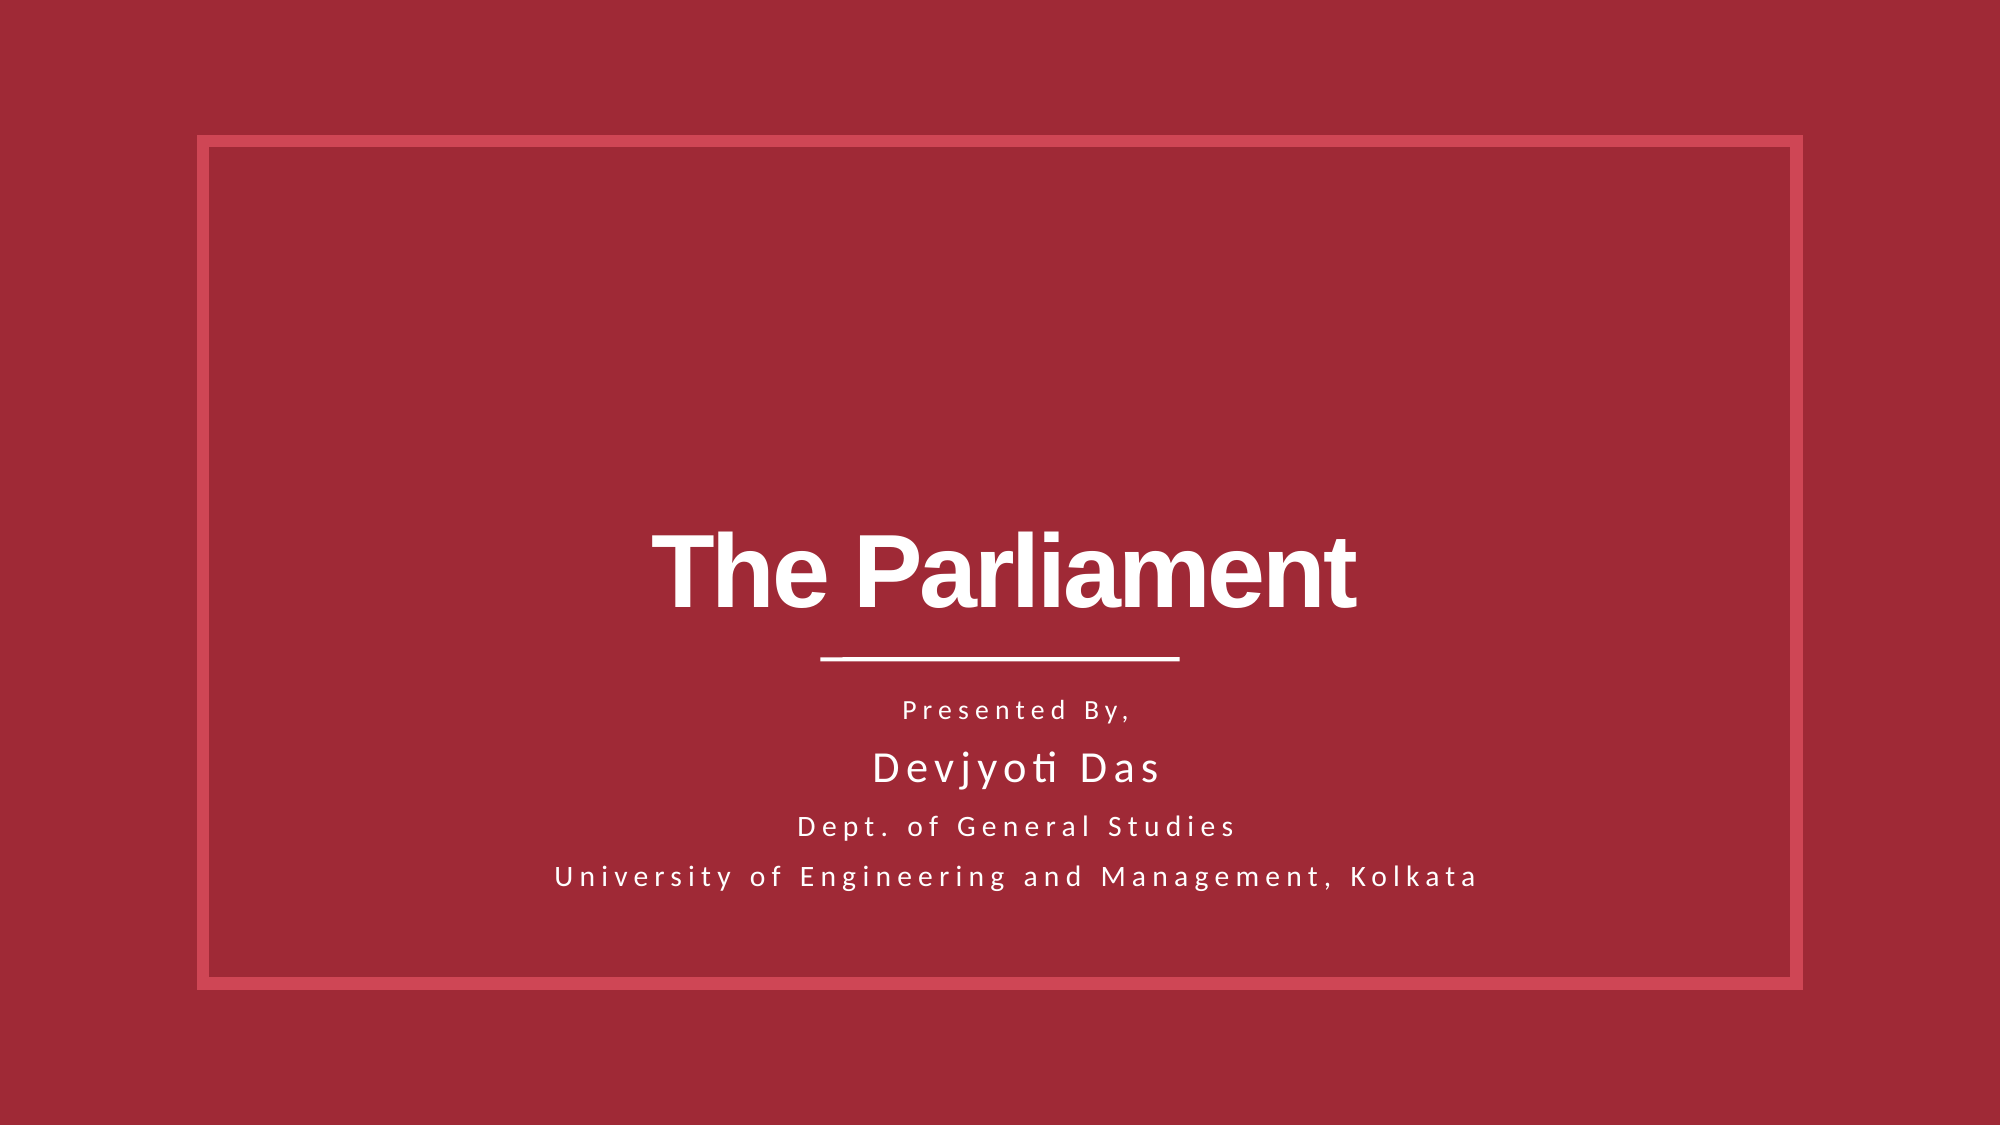

# The Parliament
Presented By,
Devjyoti Das
Dept. of General Studies
University of Engineering and Management, Kolkata